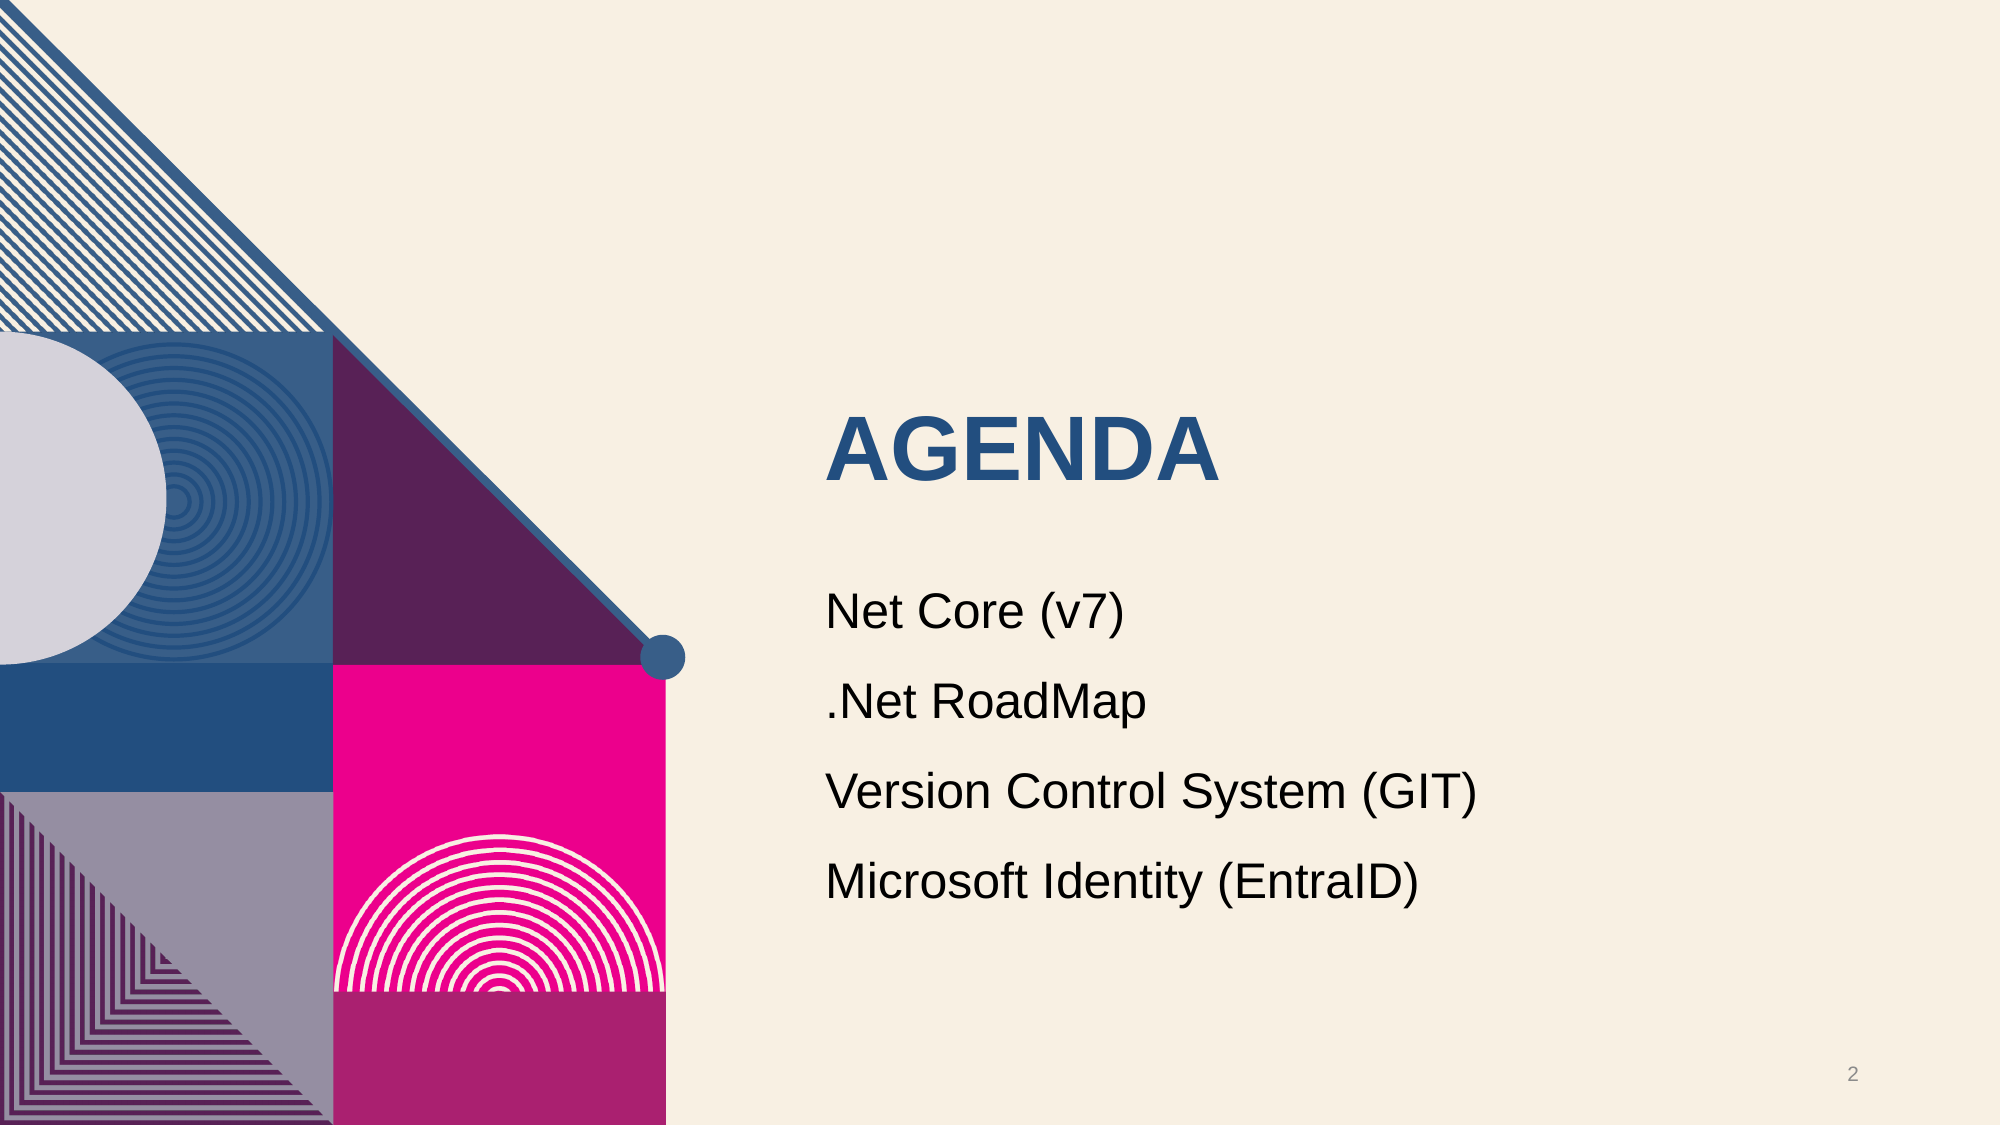

# Agenda
Net Core (v7)
.Net RoadMap
Version Control System (GIT)
Microsoft Identity (EntraID)

2